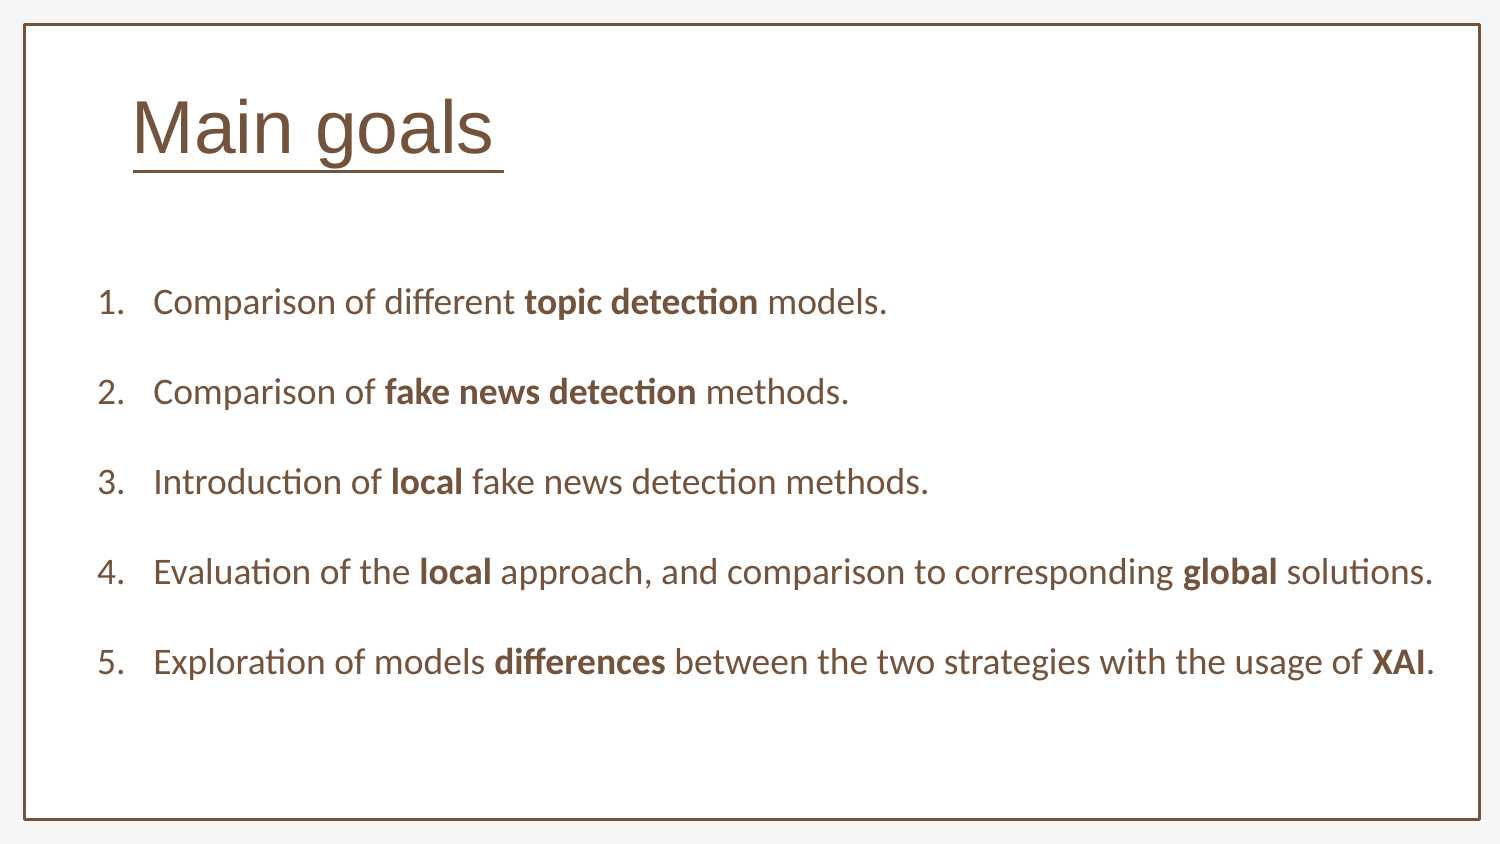

Main goals
Comparison of different topic detection models.
Comparison of fake news detection methods.
Introduction of local fake news detection methods.
Evaluation of the local approach, and comparison to corresponding global solutions.
Exploration of models differences between the two strategies with the usage of XAI.